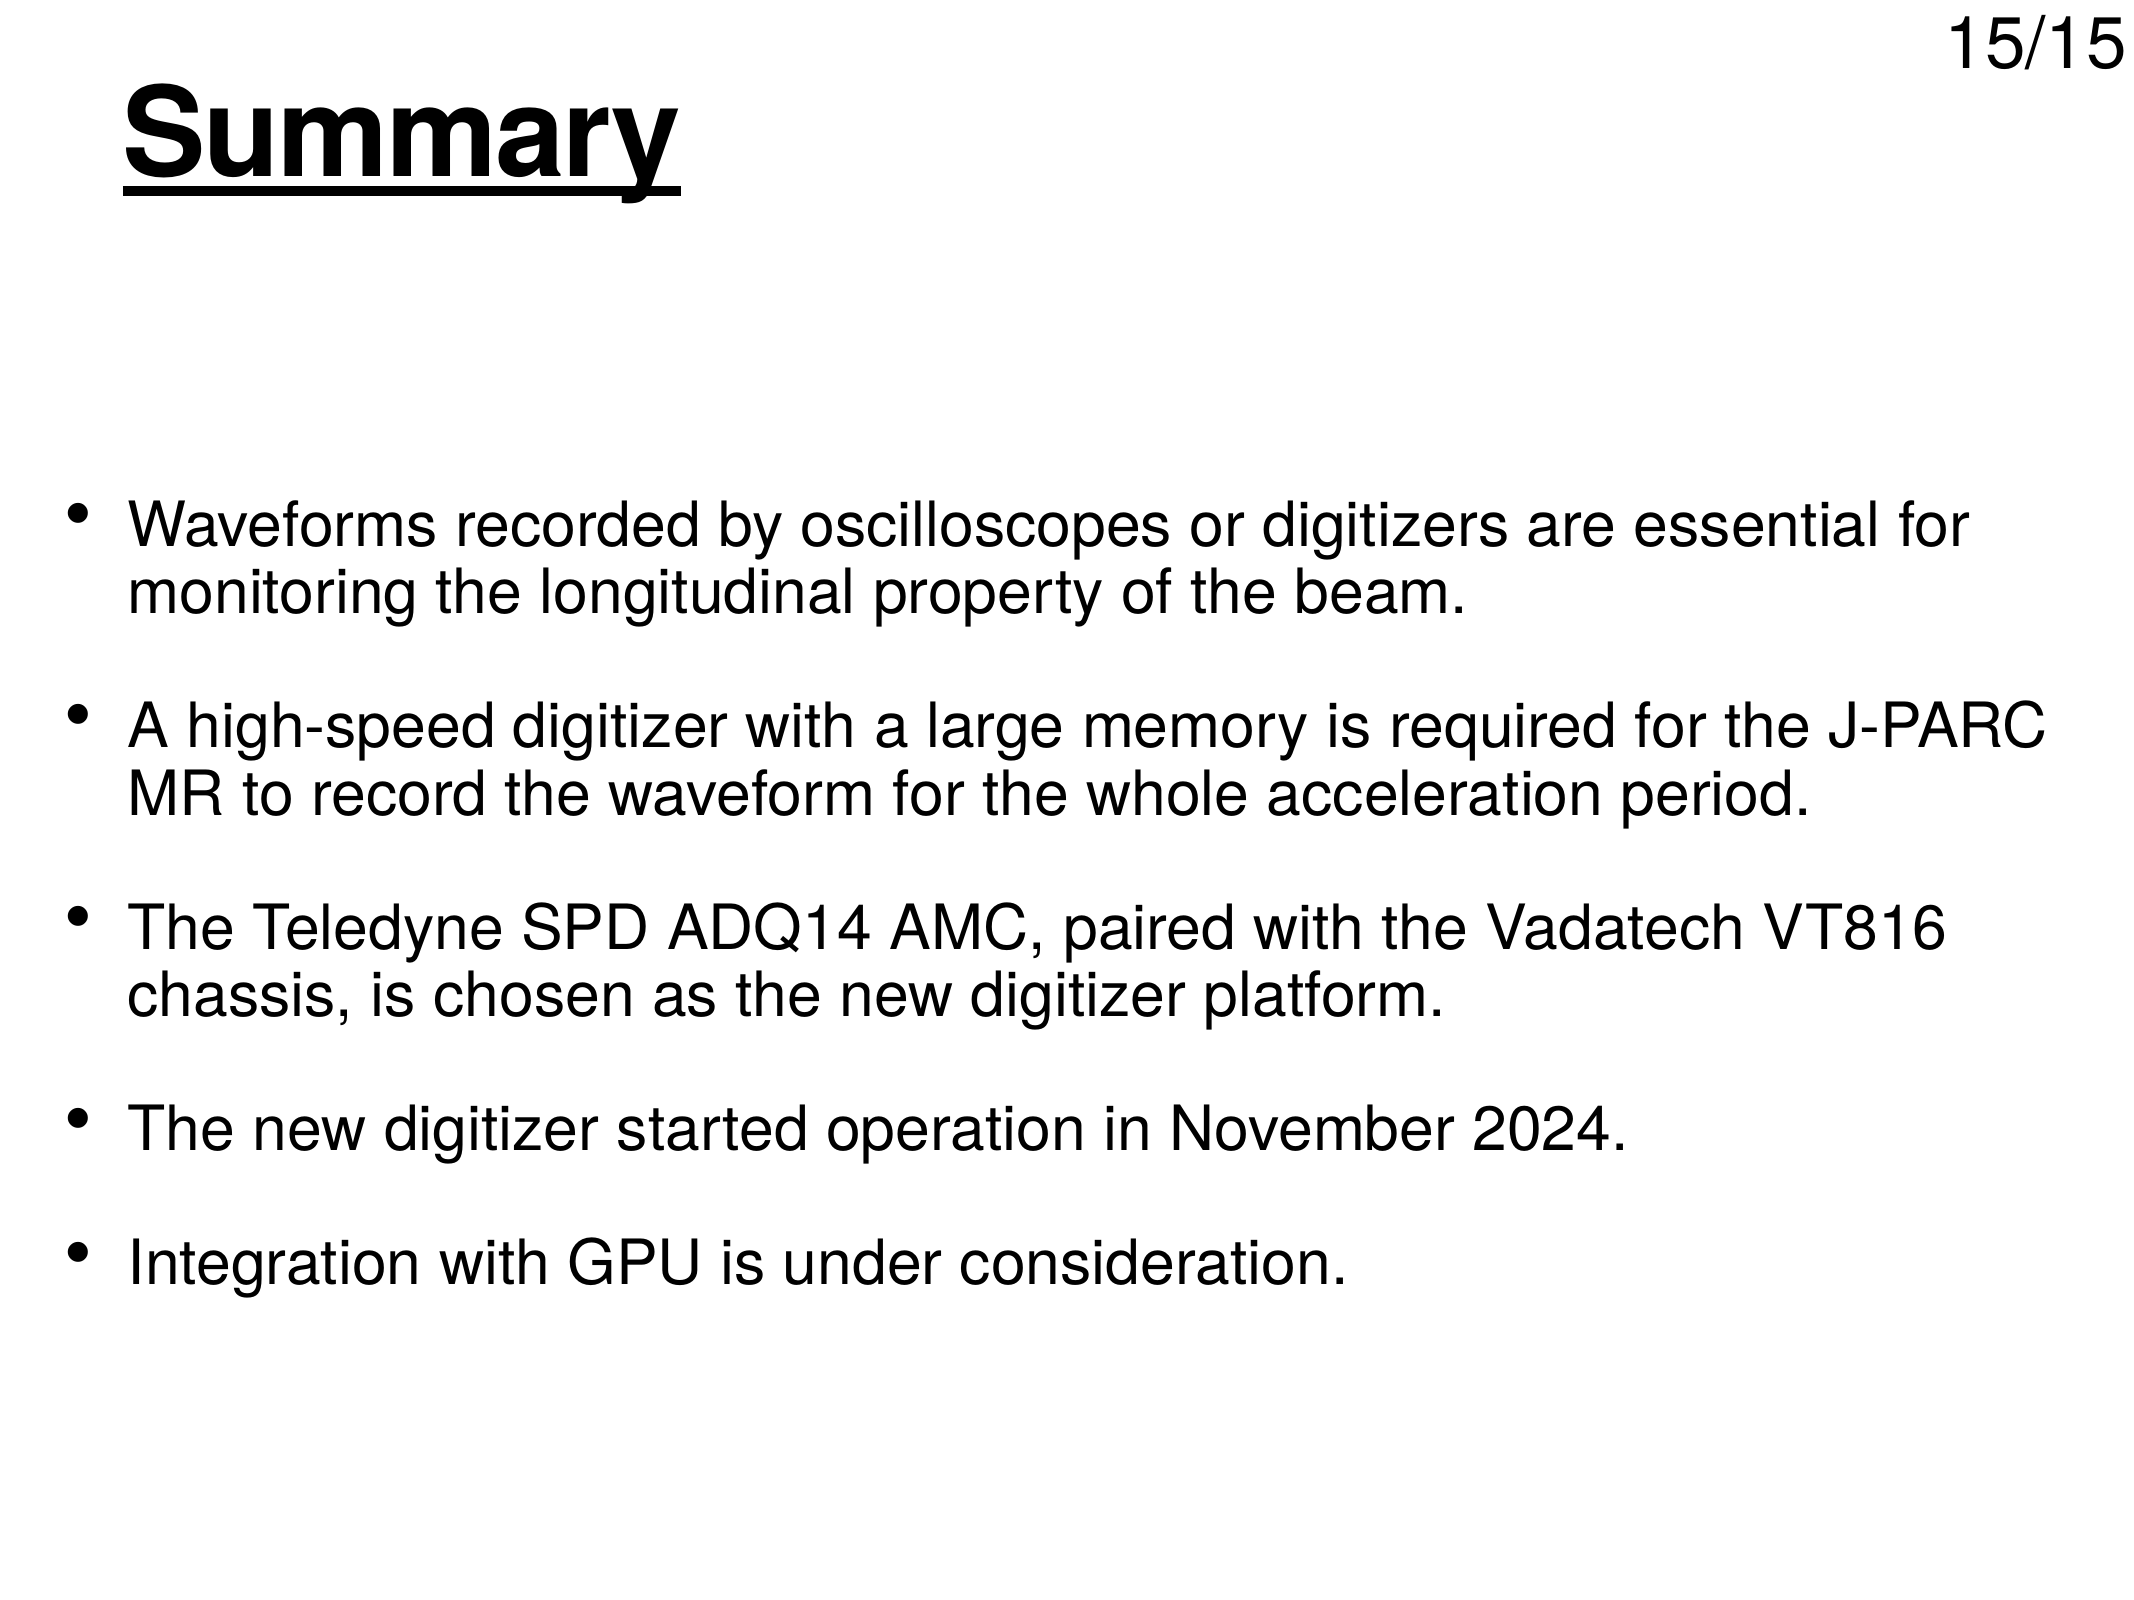

15/15
# Summary
Waveforms recorded by oscilloscopes or digitizers are essential for monitoring the longitudinal property of the beam.
A high-speed digitizer with a large memory is required for the J-PARC MR to record the waveform for the whole acceleration period.
The Teledyne SPD ADQ14 AMC, paired with the Vadatech VT816 chassis, is chosen as the new digitizer platform.
The new digitizer started operation in November 2024.
Integration with GPU is under consideration.